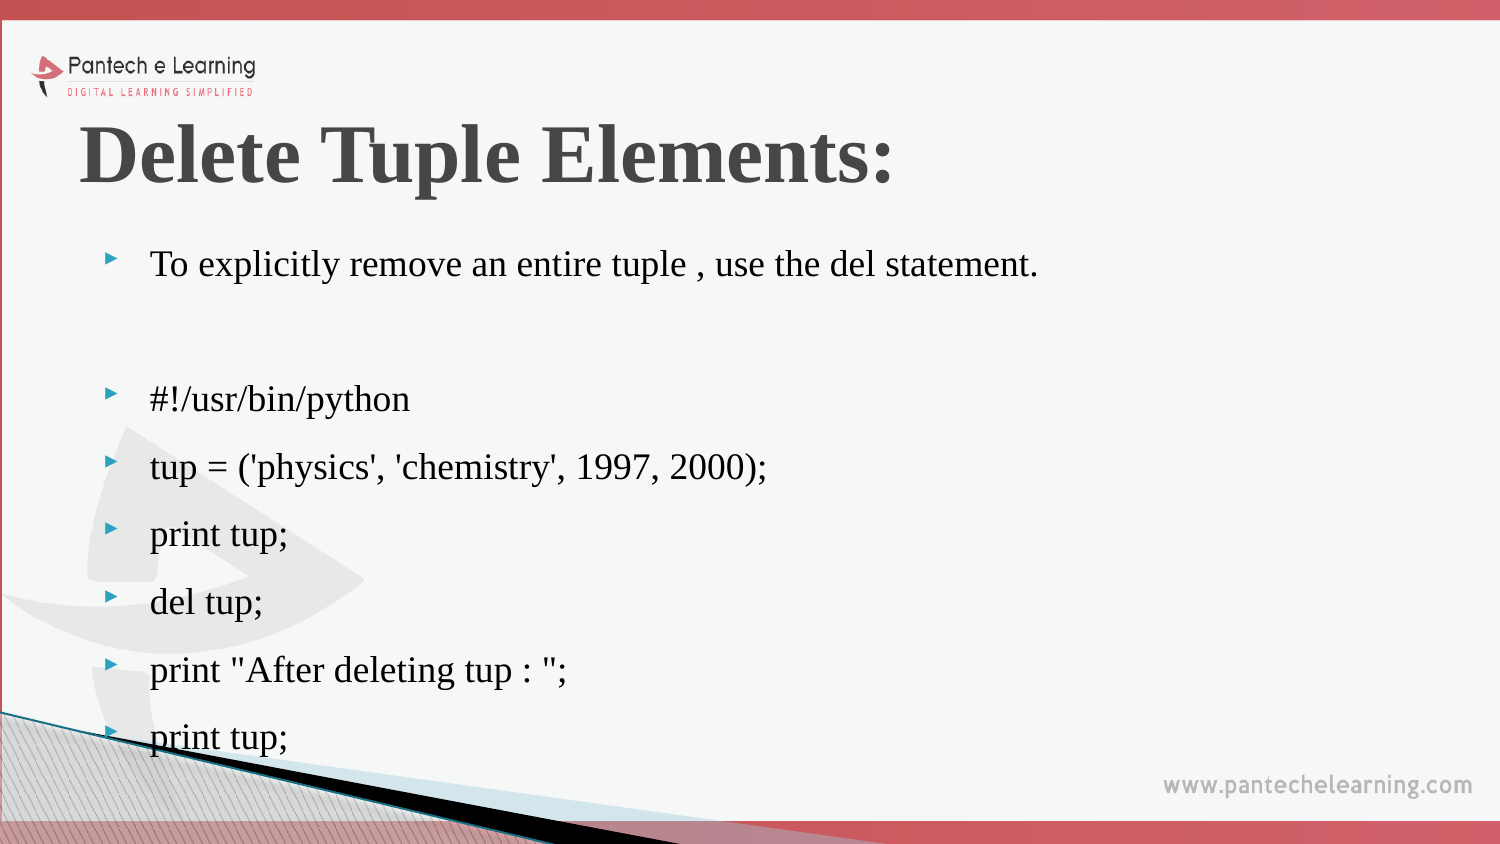

# Delete Tuple Elements:
To explicitly remove an entire tuple , use the del statement.

#!/usr/bin/python
tup = ('physics', 'chemistry', 1997, 2000);
print tup;
del tup;
print "After deleting tup : ";
print tup;